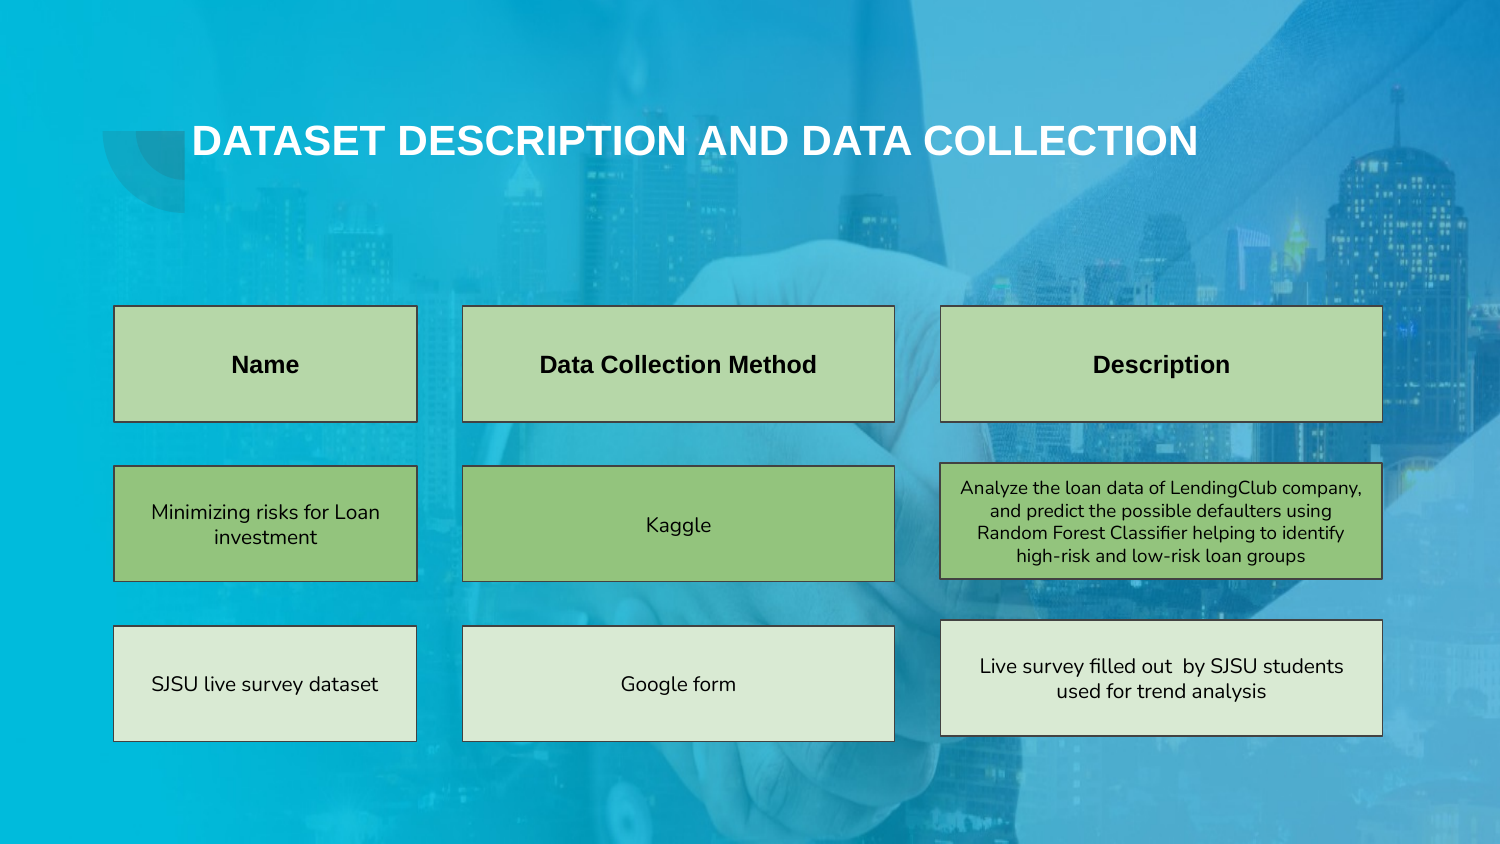

# DATASET DESCRIPTION AND DATA COLLECTION
Name
Data Collection Method
Description
Analyze the loan data of LendingClub company, and predict the possible defaulters using Random Forest Classifier helping to identify high-risk and low-risk loan groups
Minimizing risks for Loan investment
Kaggle
Live survey filled out  by SJSU students used for trend analysis
SJSU live survey dataset
Google form